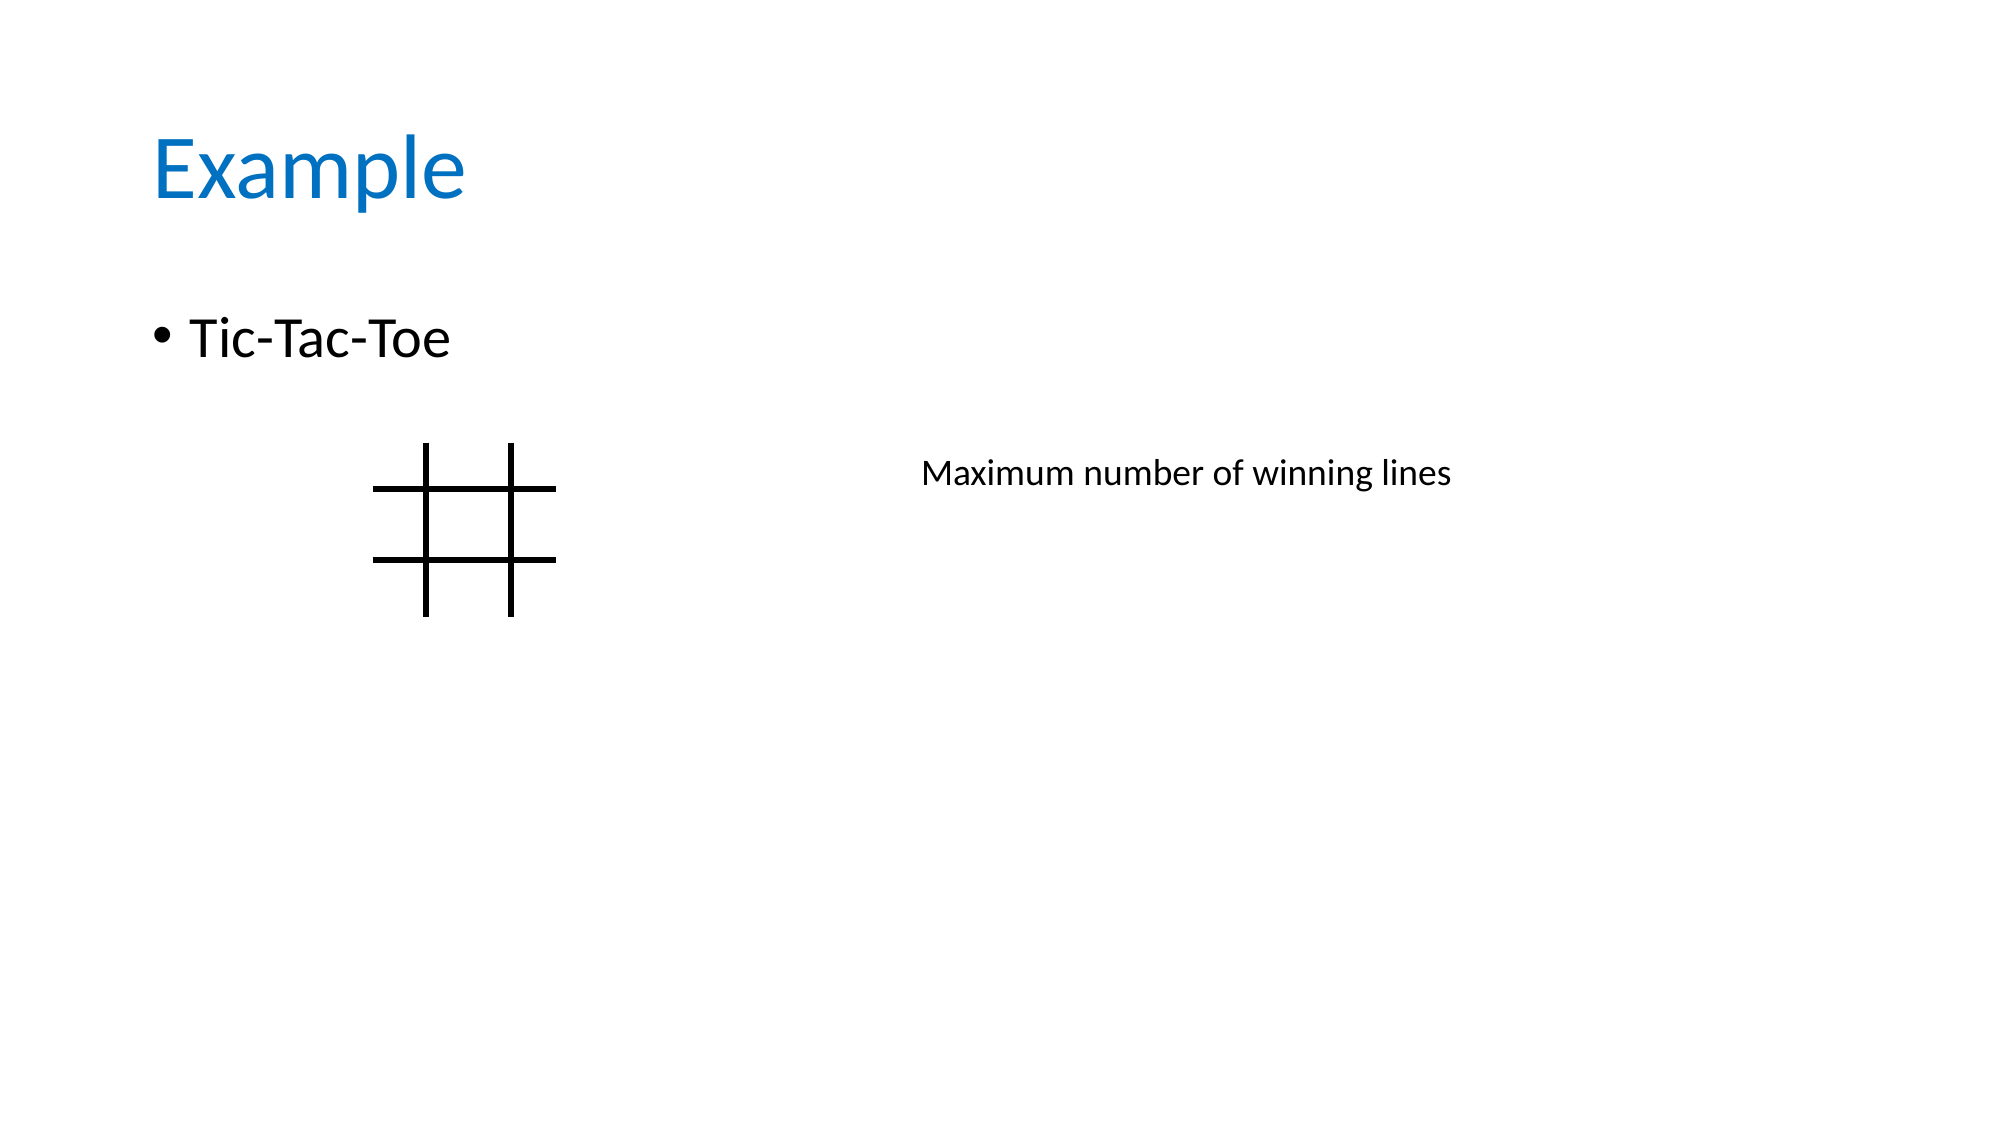

# Example
Tic-Tac-Toe

Maximum number of winning lines